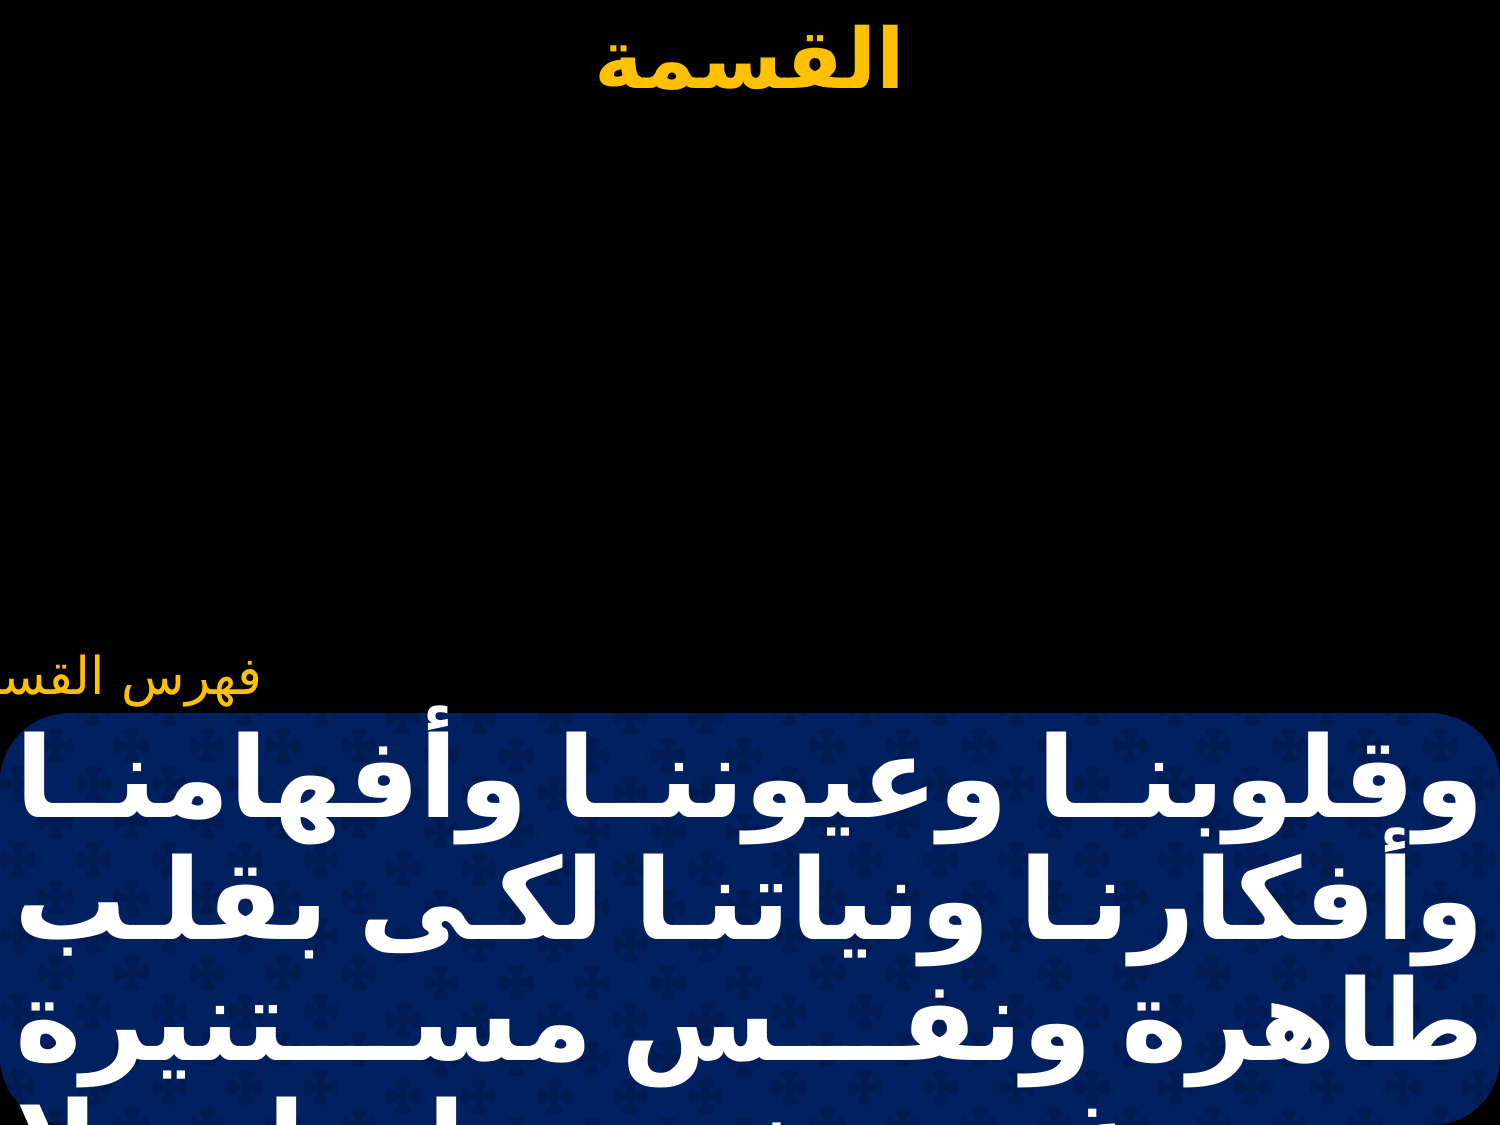

#
وقلوبنا وعيوننا وأفهامنا وأفكارنا ونياتنا لكى بقلب طاهرة ونفس مستنيرة ووجه غير مخزى وإيمان بلا رياء ومحبة كاملة